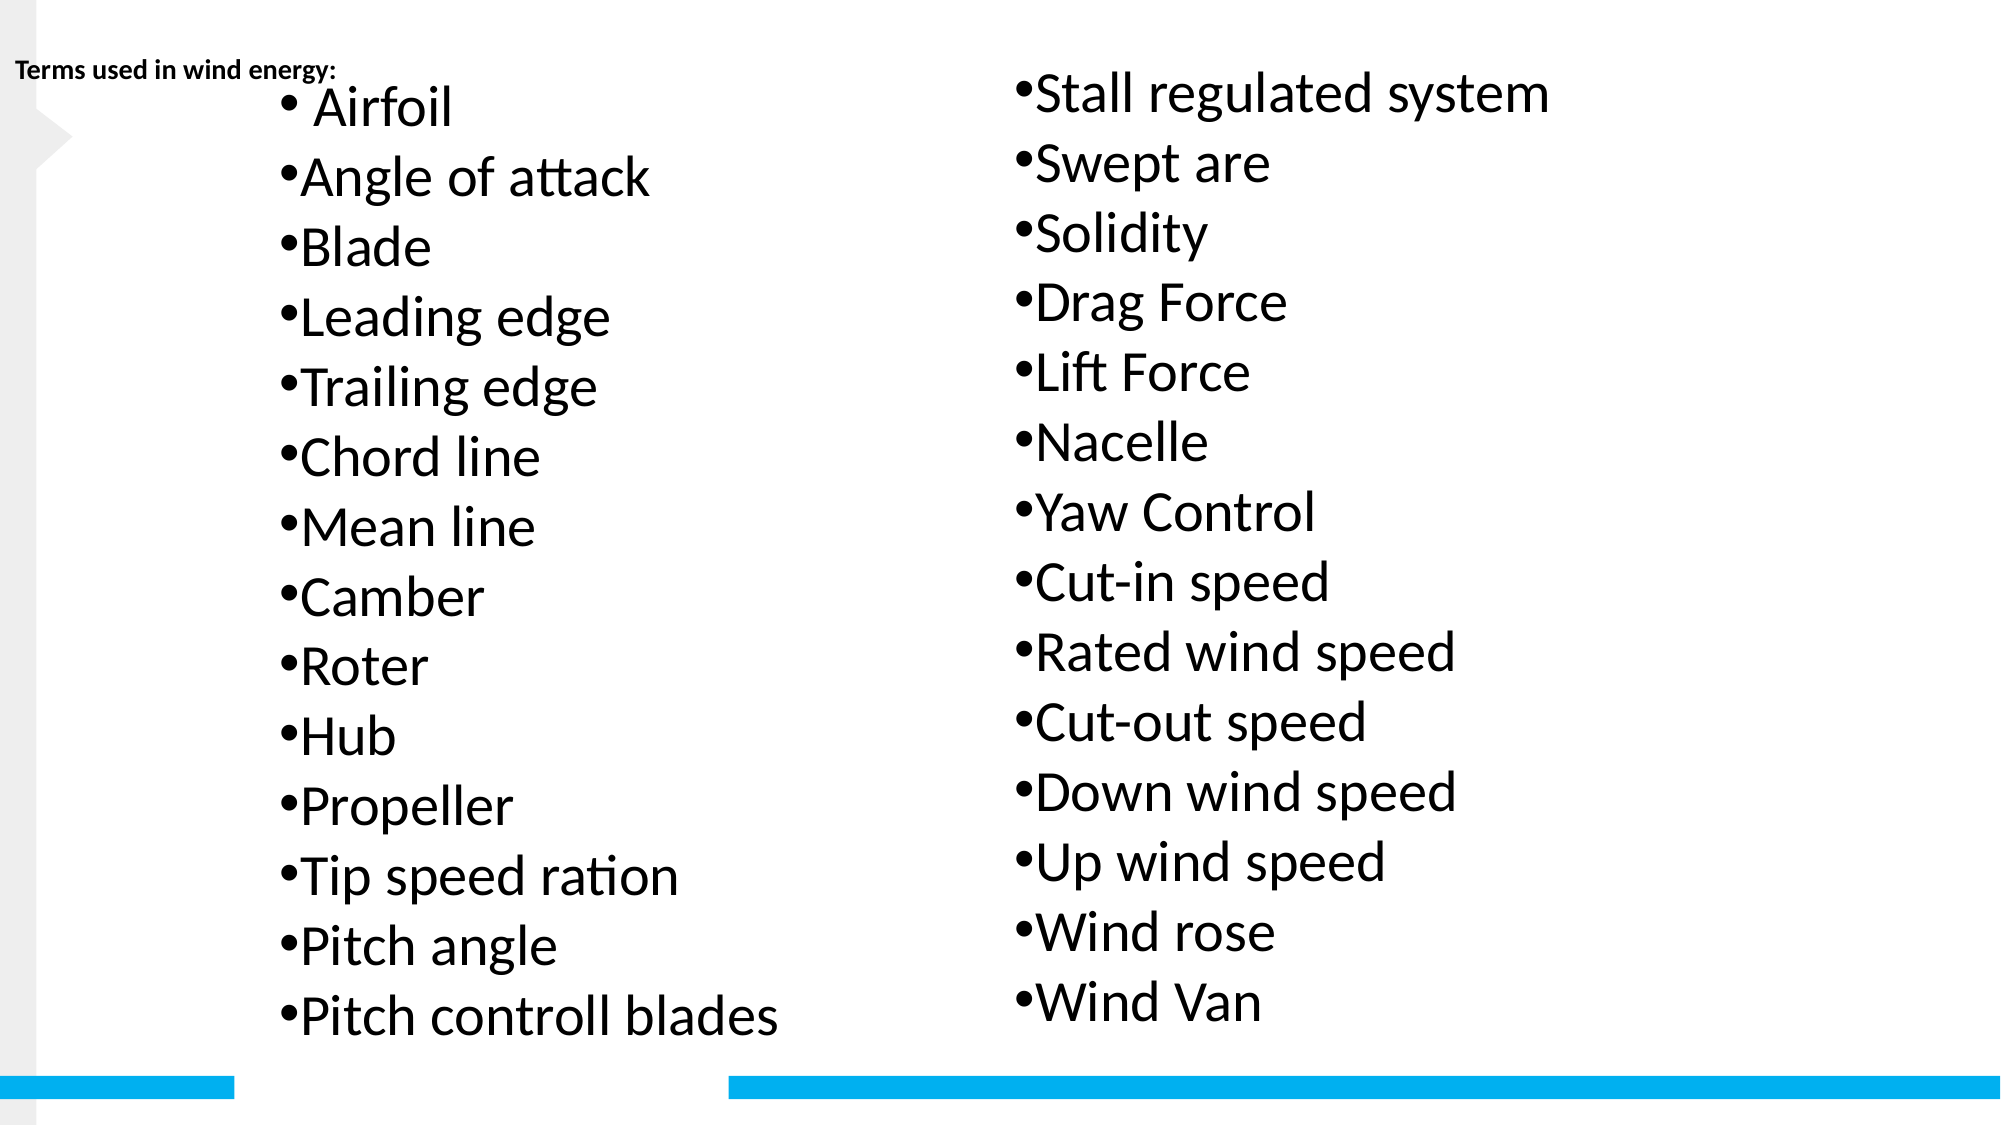

Stall regulated system
Swept are
Solidity
Drag Force
Lift Force
Nacelle
Yaw Control
Cut-in speed
Rated wind speed
Cut-out speed
Down wind speed
Up wind speed
Wind rose
Wind Van
# Terms used in wind energy:
 Airfoil
Angle of attack
Blade
Leading edge
Trailing edge
Chord line
Mean line
Camber
Roter
Hub
Propeller
Tip speed ration
Pitch angle
Pitch controll blades